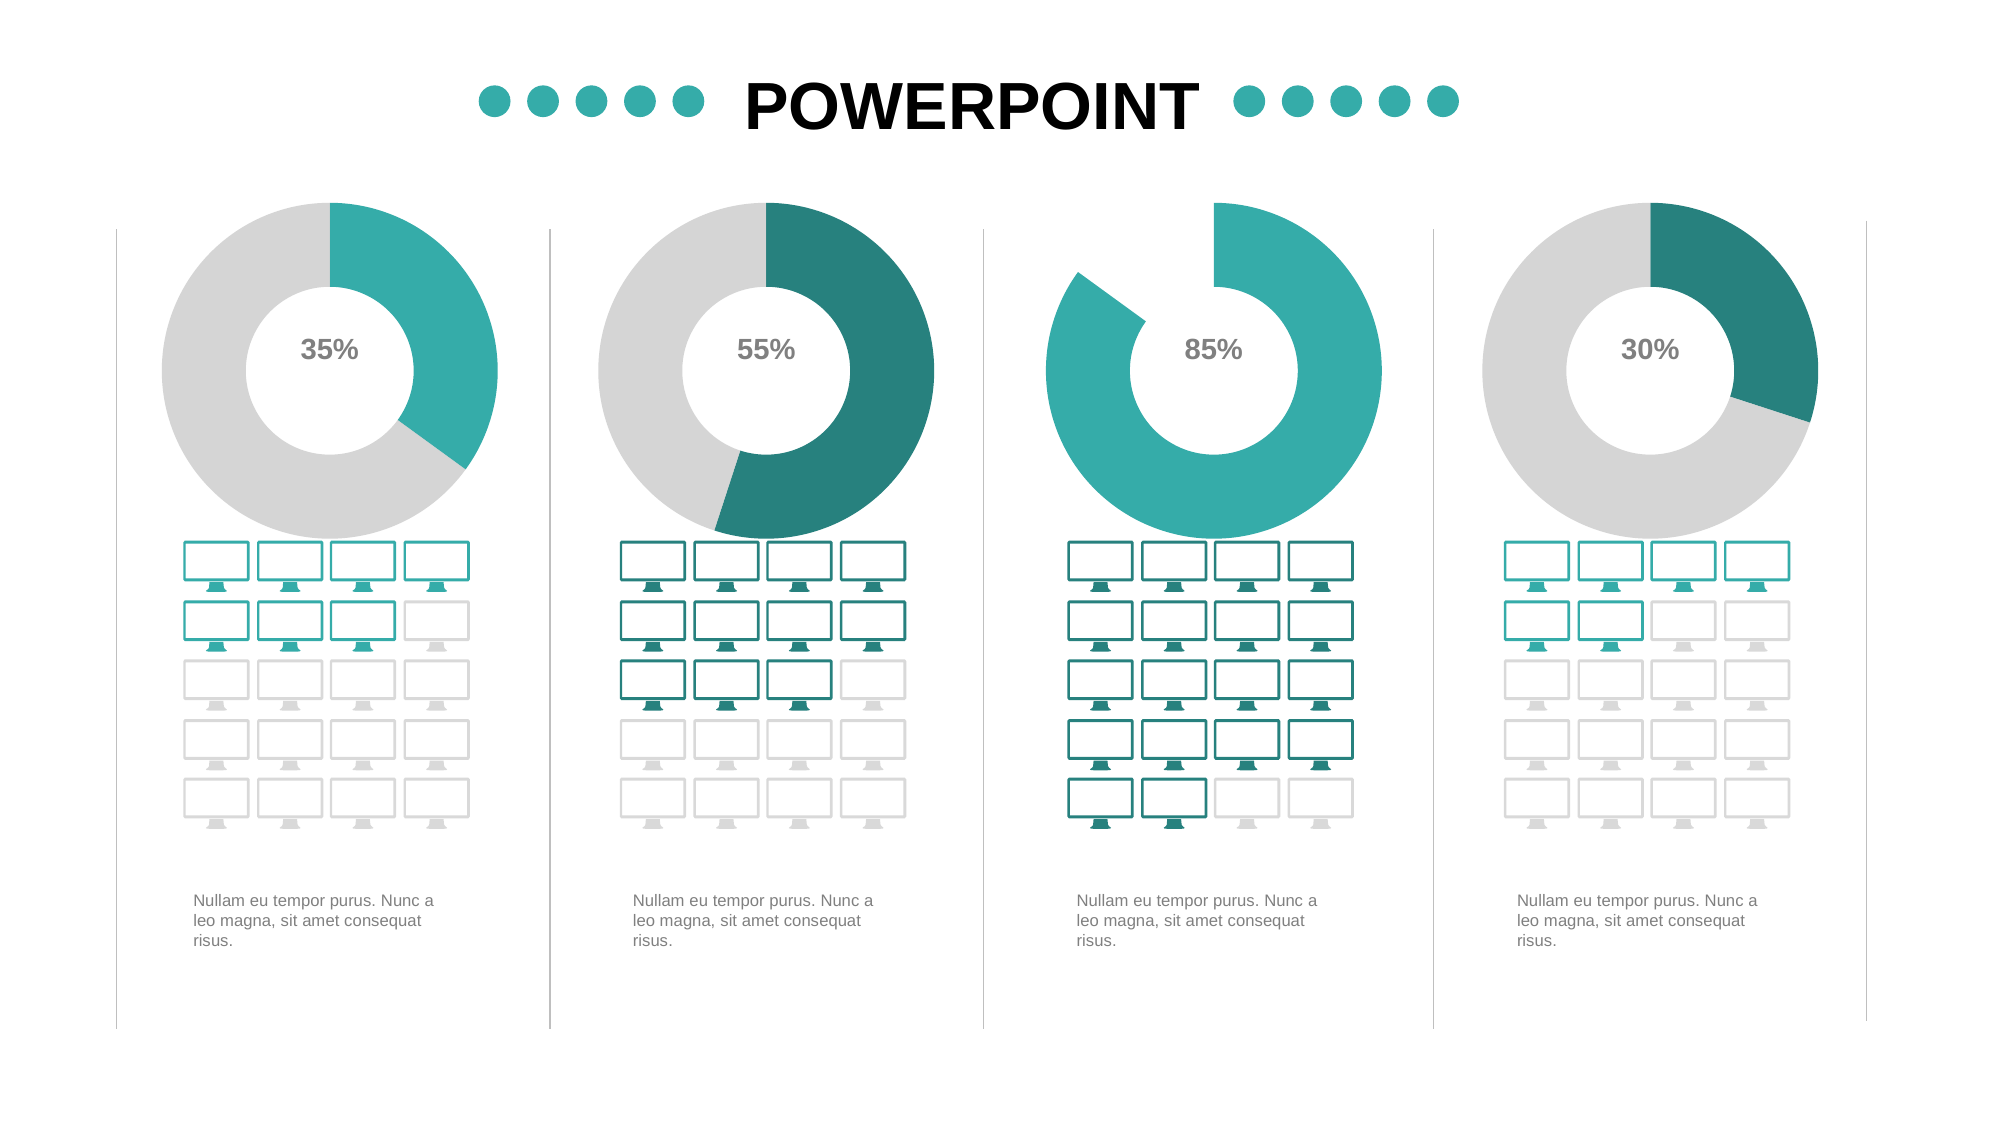

POWERPOINT

### Chart

| Category | Column1 |
|---|---|

### Chart

| Category | Column1 |
|---|---|

### Chart

| Category | Column1 |
|---|---|

### Chart

| Category | Column1 |
|---|---|
35%
55%
85%
30%

Nullam eu tempor purus. Nunc a leo magna, sit amet consequat risus.
Nullam eu tempor purus. Nunc a leo magna, sit amet consequat risus.
Nullam eu tempor purus. Nunc a leo magna, sit amet consequat risus.
Nullam eu tempor purus. Nunc a leo magna, sit amet consequat risus.